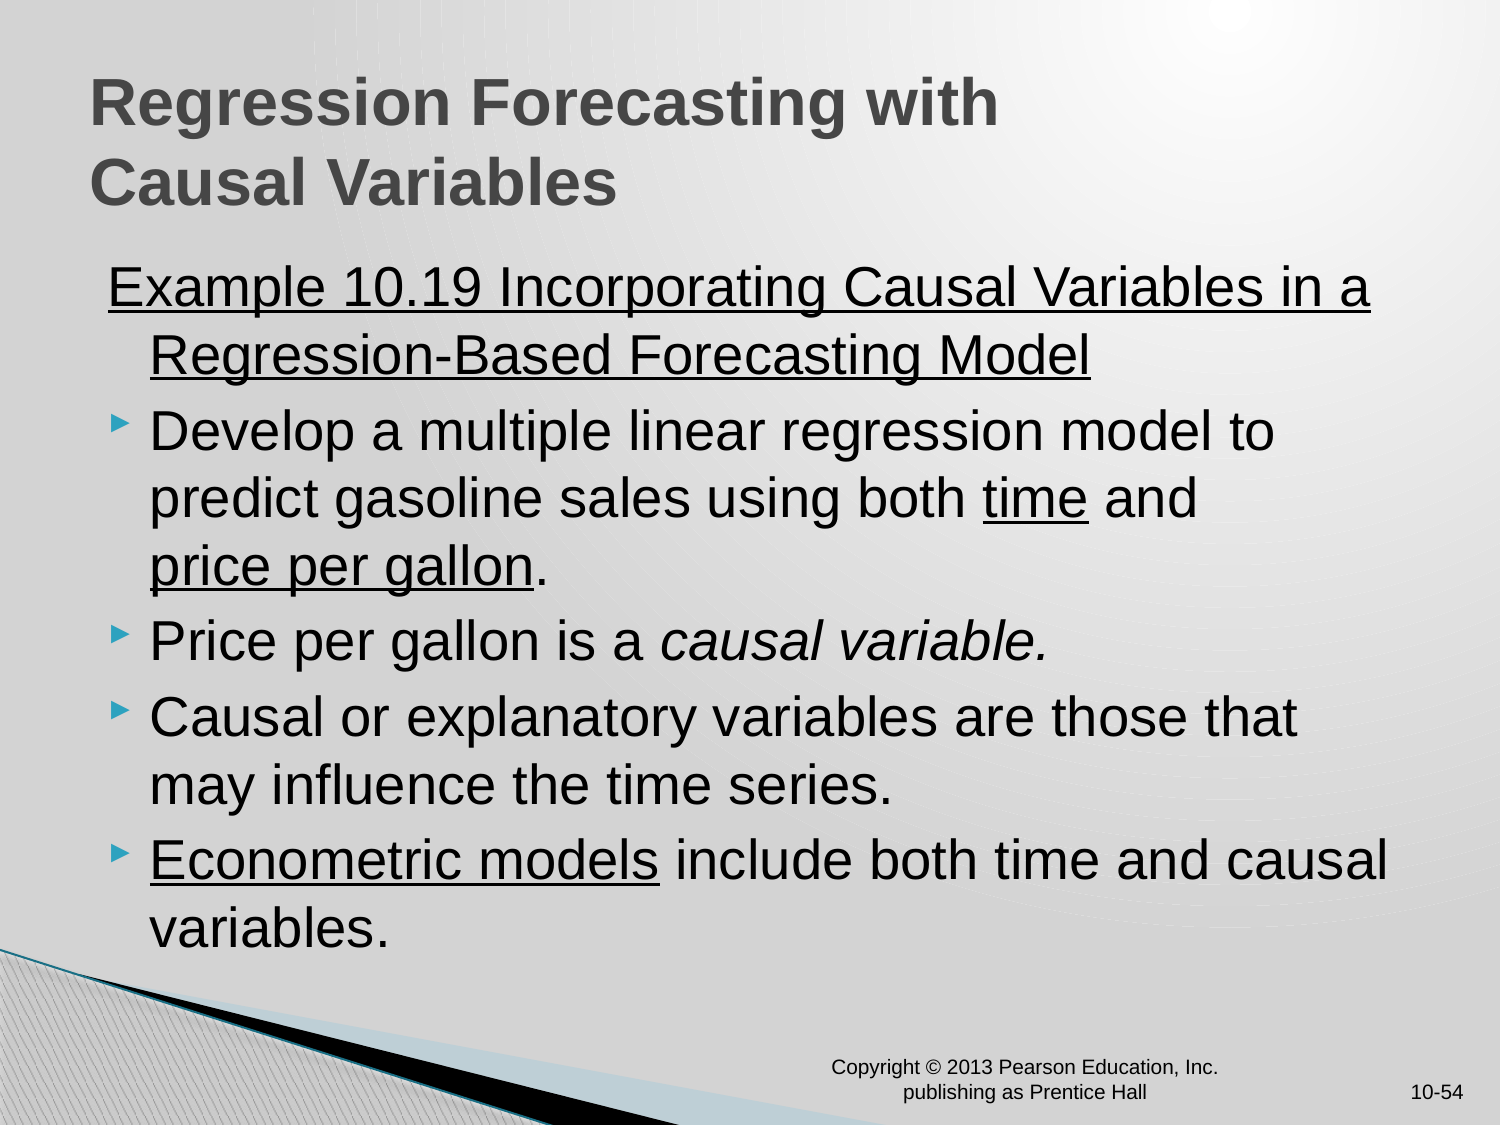

# Regression Forecasting with Causal Variables
Example 10.19 Incorporating Causal Variables in a Regression-Based Forecasting Model
Develop a multiple linear regression model to predict gasoline sales using both time and      price per gallon.
Price per gallon is a causal variable.
Causal or explanatory variables are those that may influence the time series.
Econometric models include both time and causal variables.
Copyright © 2013 Pearson Education, Inc. publishing as Prentice Hall
10-54